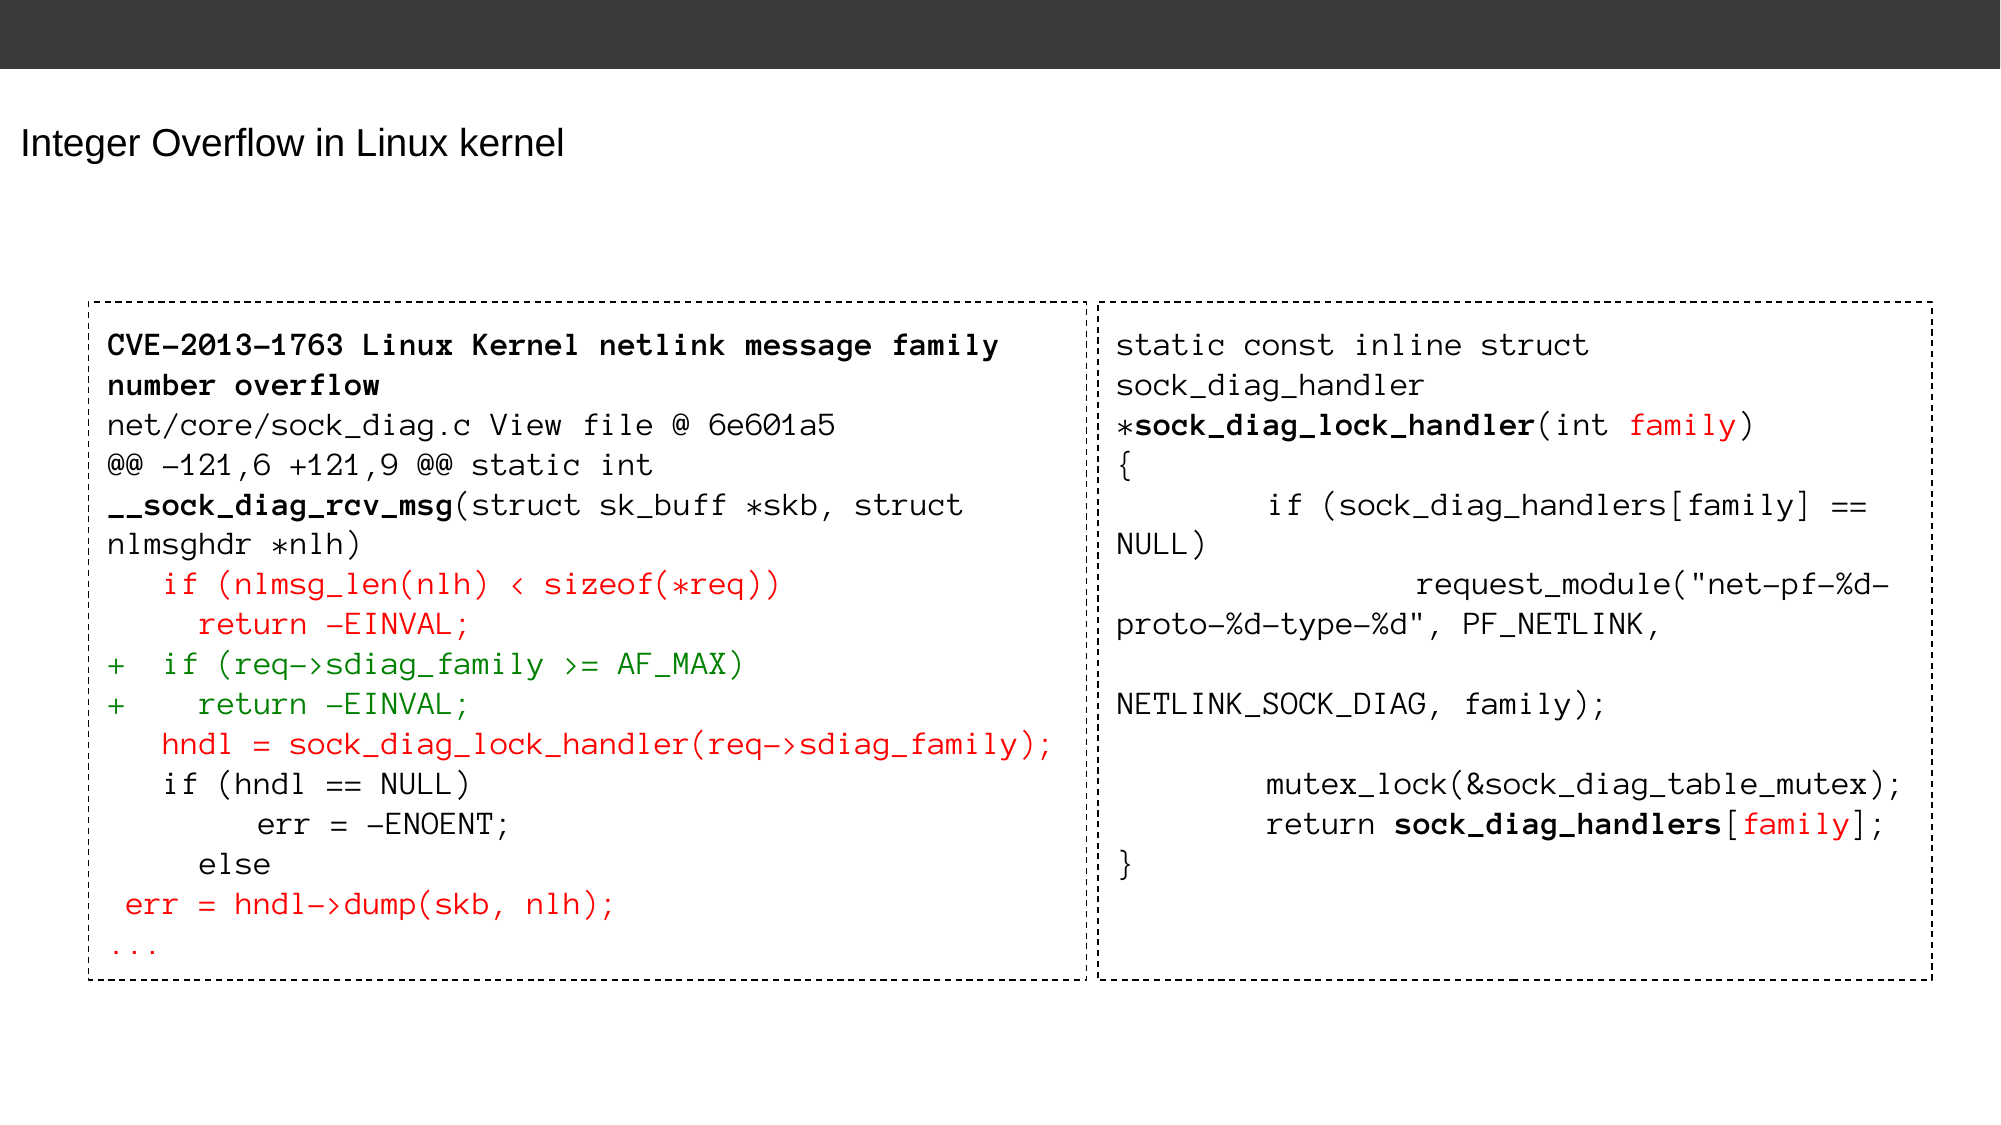

Integer Overflow in Linux kernel
CVE-2013-1763 Linux Kernel netlink message family number overflow
net/core/sock_diag.c View file @ 6e601a5
@@ -121,6 +121,9 @@ static int __sock_diag_rcv_msg(struct sk_buff *skb, struct nlmsghdr *nlh)
   if (nlmsg_len(nlh) < sizeof(*req))
     return -EINVAL;
+  if (req->sdiag_family >= AF_MAX)
+    return -EINVAL;
   hndl = sock_diag_lock_handler(req->sdiag_family);
   if (hndl == NULL)
 	err = -ENOENT;
     else
 err = hndl->dump(skb, nlh);
...
static const inline struct sock_diag_handler *sock_diag_lock_handler(int family)
{
    	if (sock_diag_handlers[family] == NULL)
            	request_module("net-pf-%d-proto-%d-type-%d", PF_NETLINK,
                                NETLINK_SOCK_DIAG, family);

    	mutex_lock(&sock_diag_table_mutex);
    	return sock_diag_handlers[family];
}